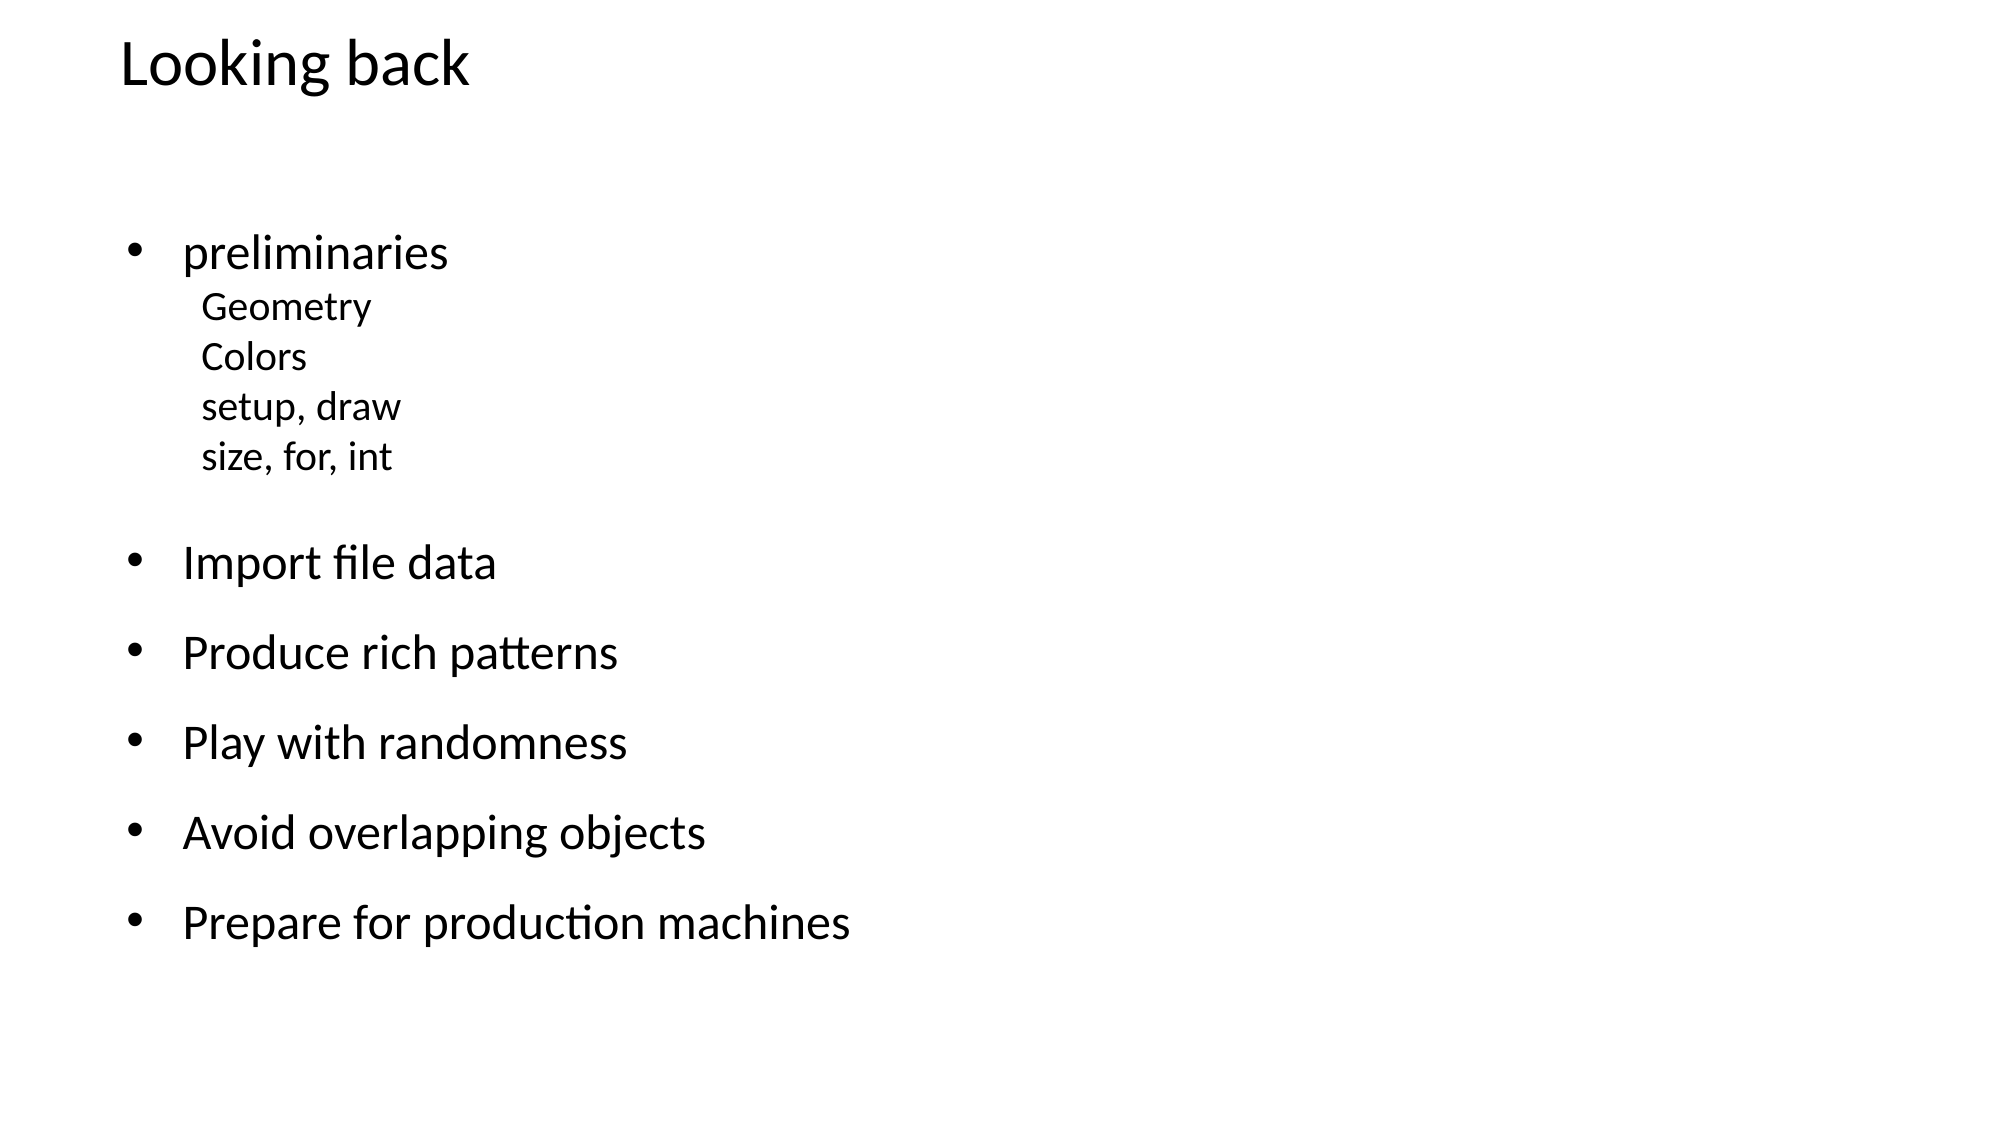

Looking back

preliminaries
Geometry
Colors
setup, draw
size, for, int

Import file data
Produce rich patterns
Play with randomness
Avoid overlapping objects
Prepare for production machines